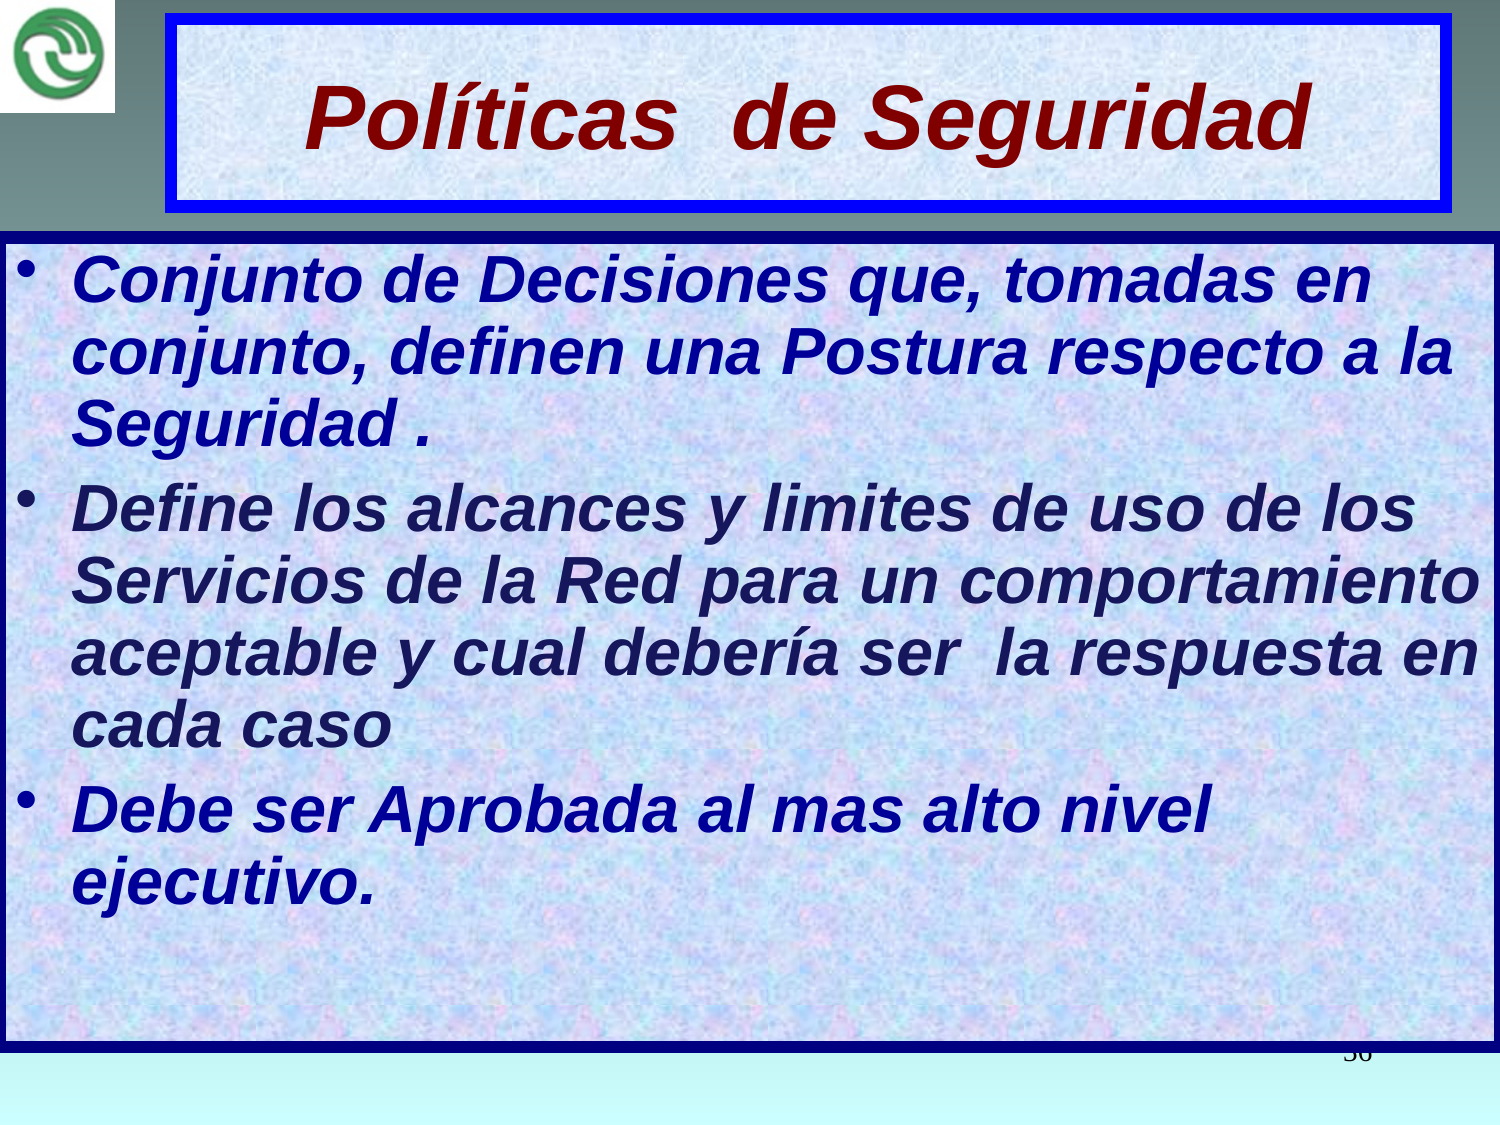

Políticas  de Seguridad
Conjunto de Decisiones que, tomadas en conjunto, definen una Postura respecto a la Seguridad .
Define los alcances y limites de uso de los Servicios de la Red para un comportamiento aceptable y cual debería ser  la respuesta en cada caso
Debe ser Aprobada al mas alto nivel ejecutivo.
36